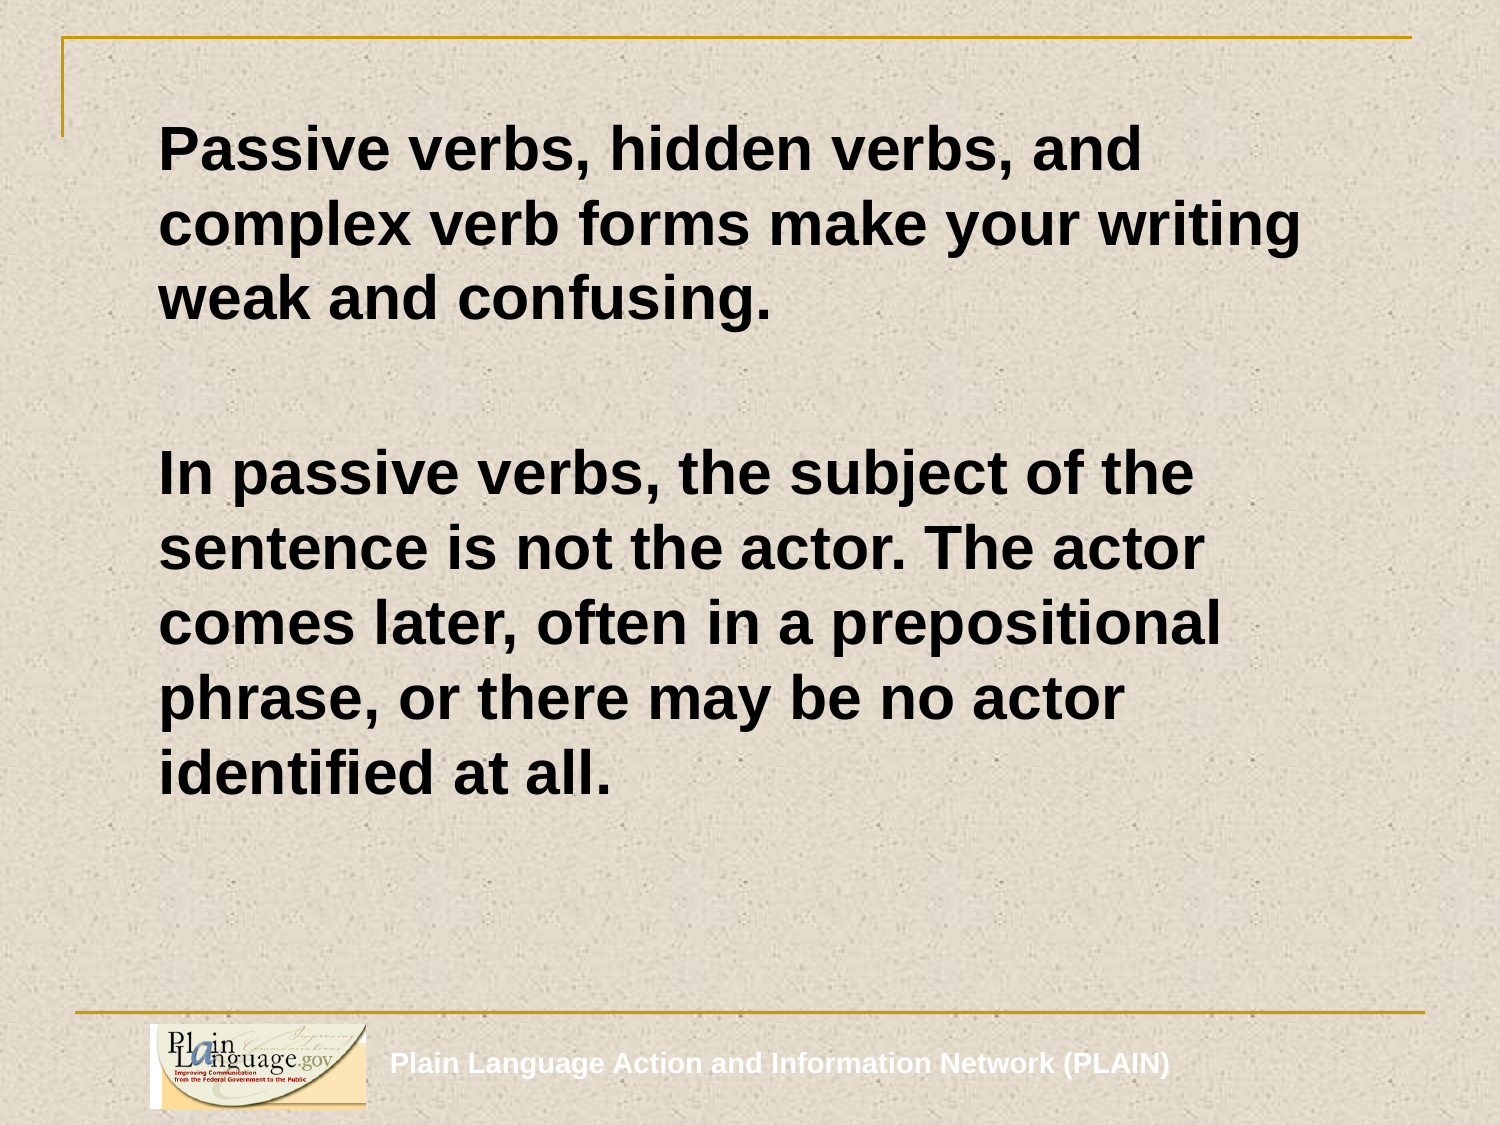

Passive verbs, hidden verbs, and complex verb forms make your writing weak and confusing.

	In passive verbs, the subject of the sentence is not the actor. The actor comes later, often in a prepositional phrase, or there may be no actor identified at all.